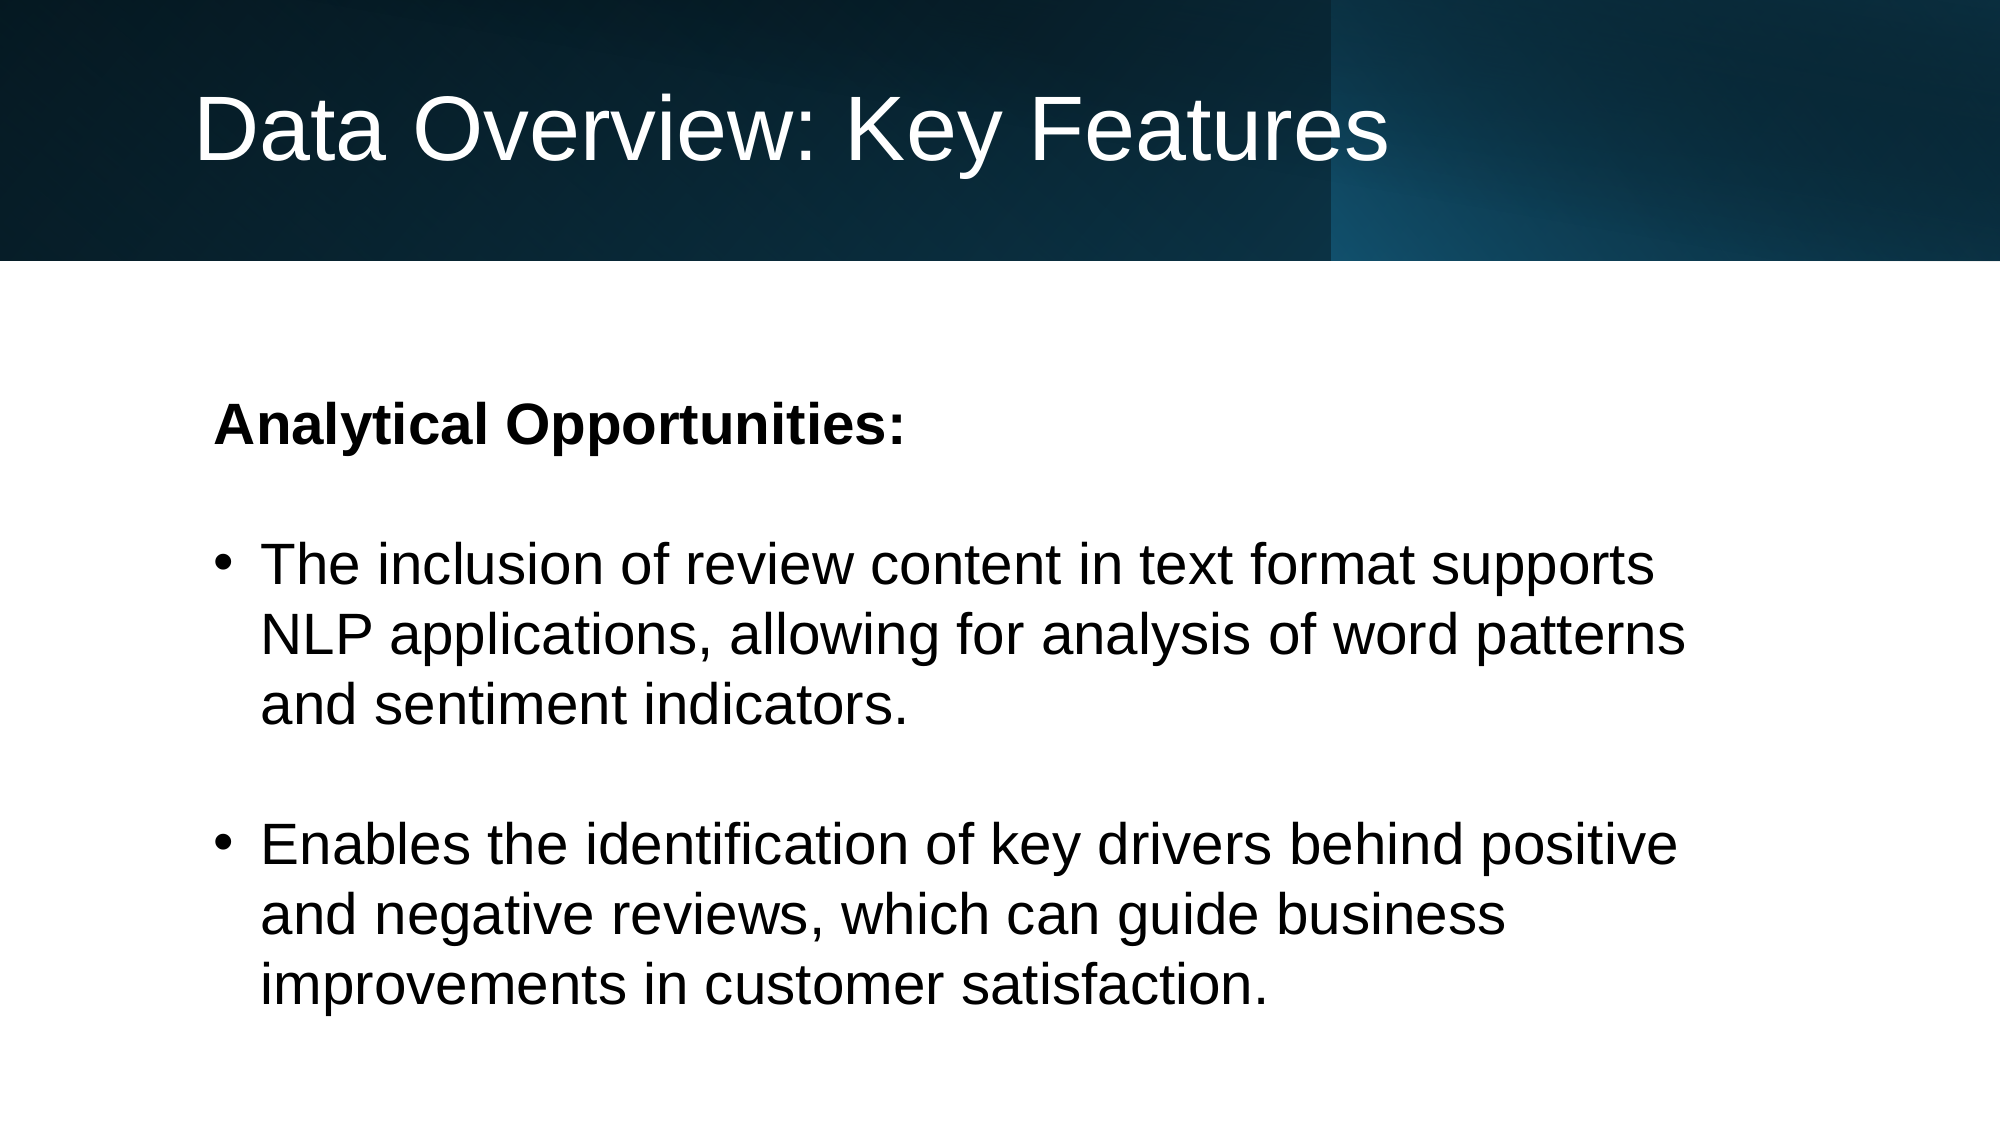

# Data Overview: Key Features

Analytical Opportunities:

The inclusion of review content in text format supports NLP applications, allowing for analysis of word patterns and sentiment indicators.

Enables the identification of key drivers behind positive and negative reviews, which can guide business improvements in customer satisfaction.